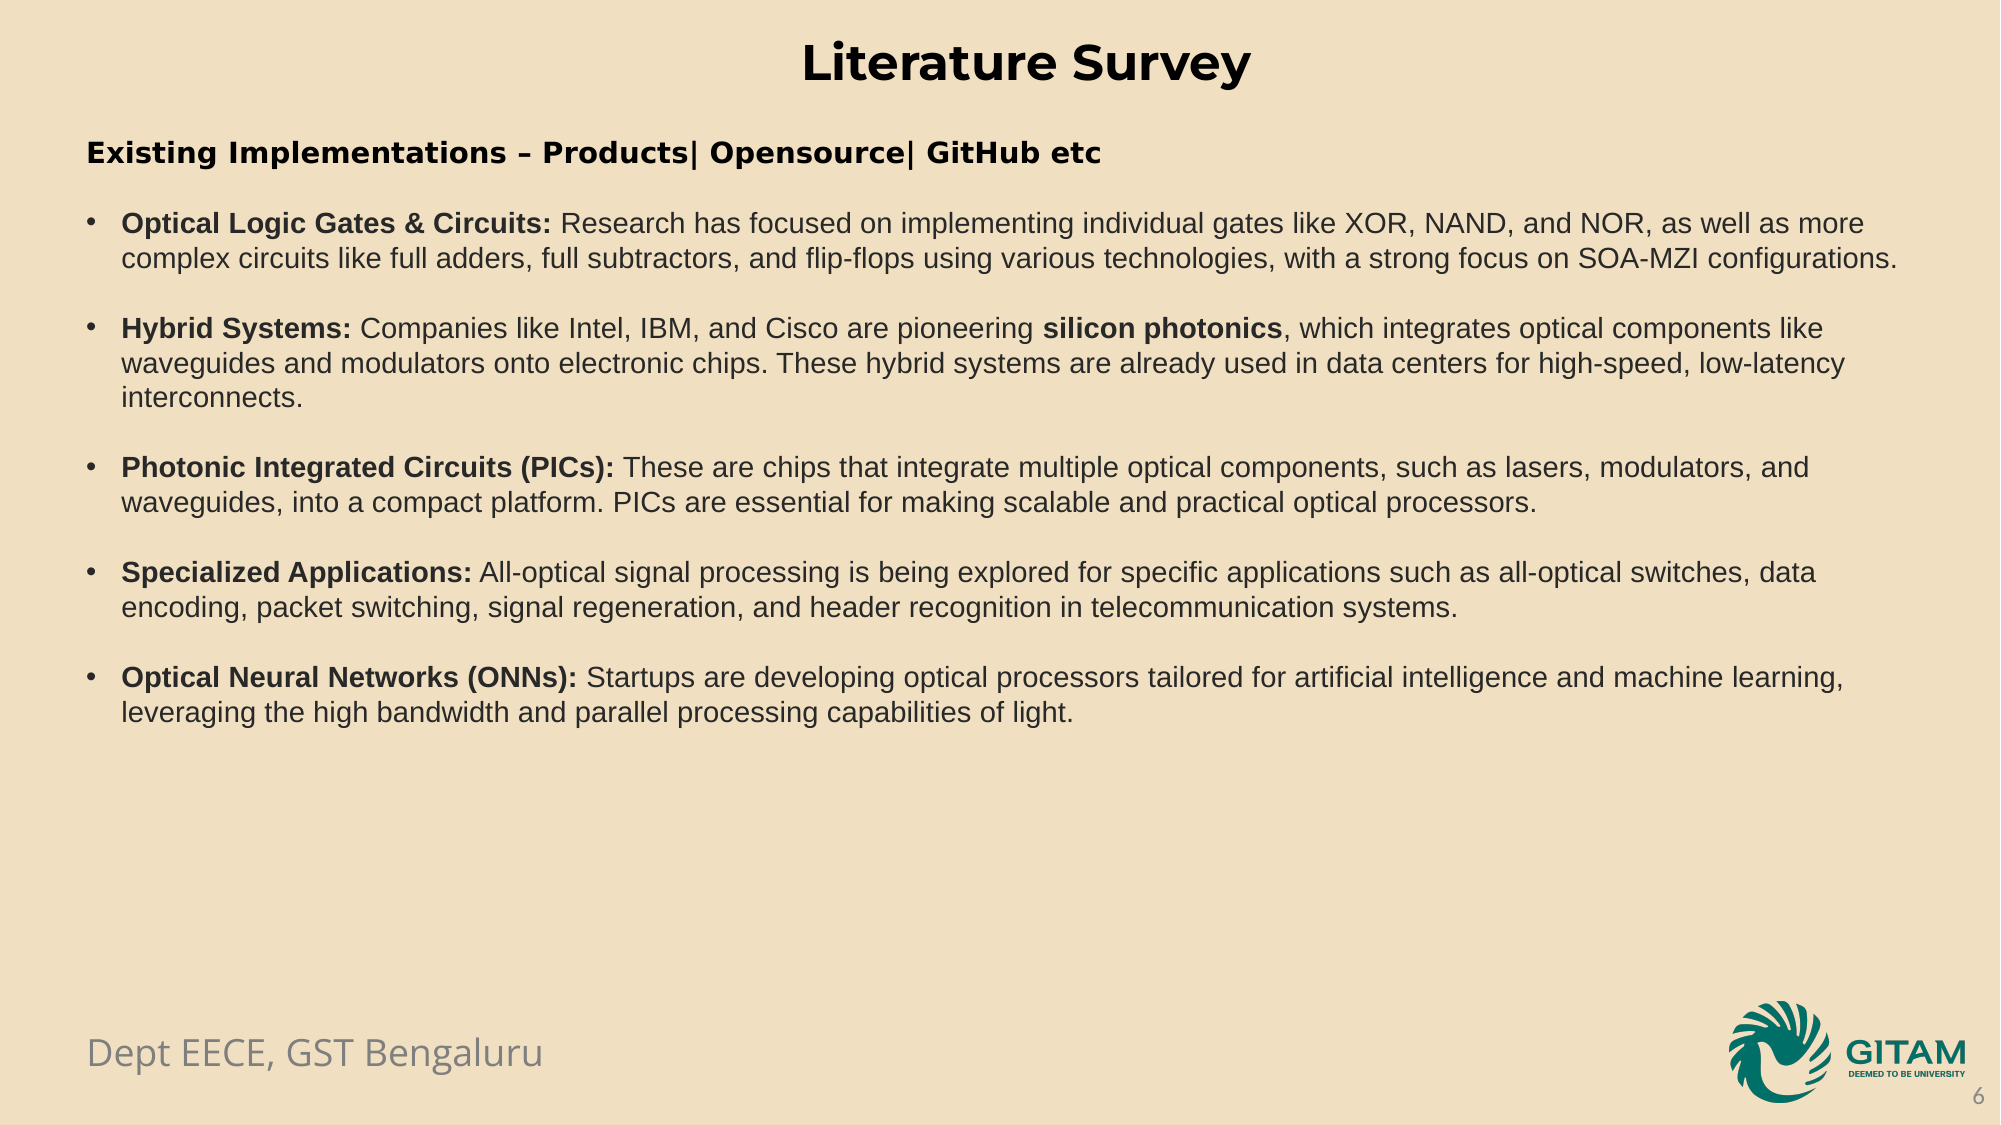

Literature Survey
Existing Implementations – Products| Opensource| GitHub etc

Optical Logic Gates & Circuits: Research has focused on implementing individual gates like XOR, NAND, and NOR, as well as more complex circuits like full adders, full subtractors, and flip-flops using various technologies, with a strong focus on SOA-MZI configurations.

Hybrid Systems: Companies like Intel, IBM, and Cisco are pioneering silicon photonics, which integrates optical components like waveguides and modulators onto electronic chips. These hybrid systems are already used in data centers for high-speed, low-latency interconnects.

Photonic Integrated Circuits (PICs): These are chips that integrate multiple optical components, such as lasers, modulators, and waveguides, into a compact platform. PICs are essential for making scalable and practical optical processors.

Specialized Applications: All-optical signal processing is being explored for specific applications such as all-optical switches, data encoding, packet switching, signal regeneration, and header recognition in telecommunication systems.

Optical Neural Networks (ONNs): Startups are developing optical processors tailored for artificial intelligence and machine learning, leveraging the high bandwidth and parallel processing capabilities of light.

6